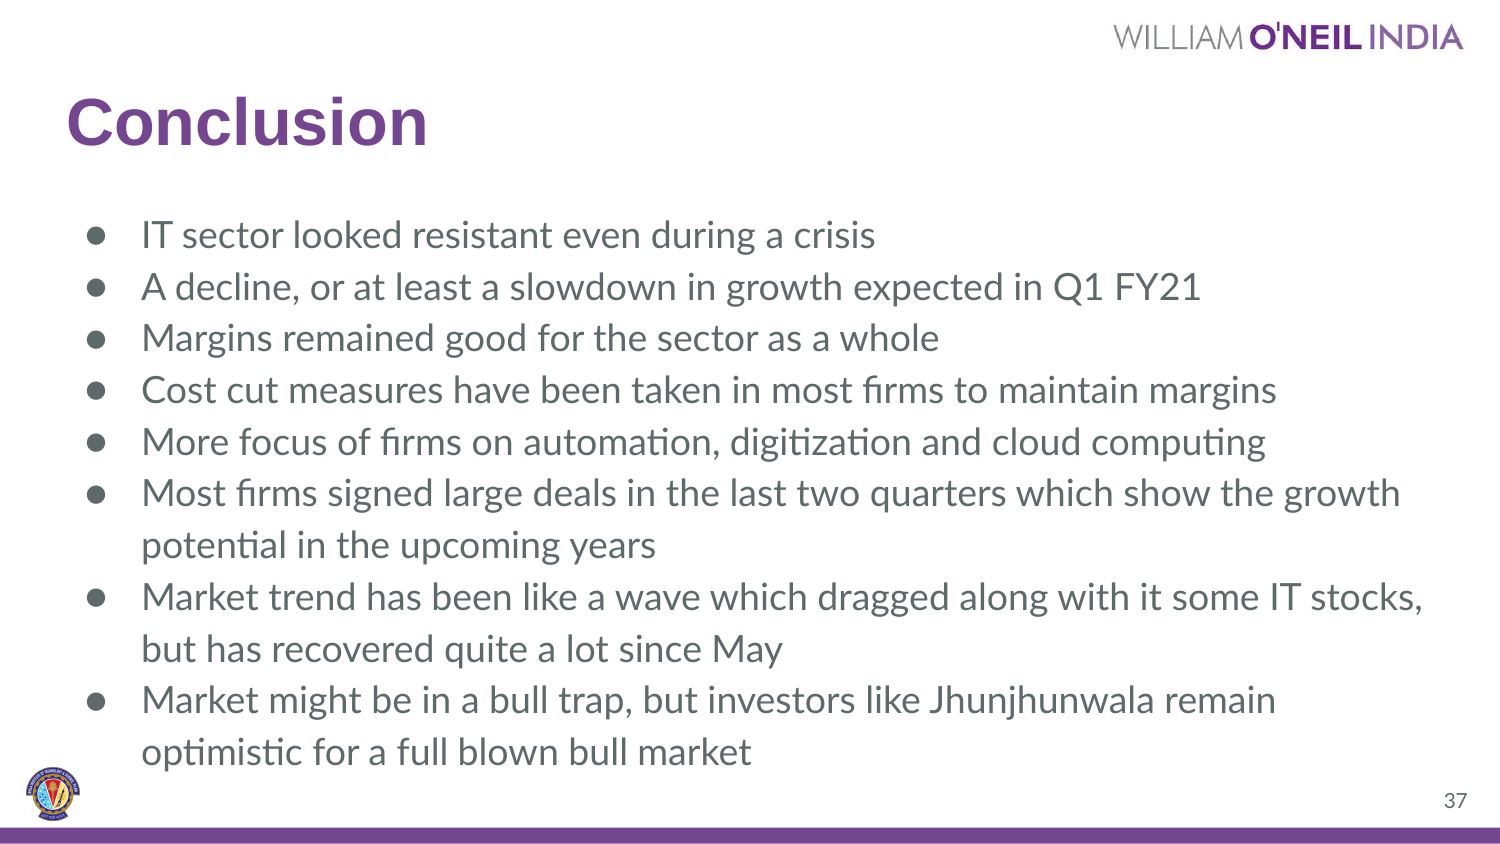

# Conclusion
IT sector looked resistant even during a crisis
A decline, or at least a slowdown in growth expected in Q1 FY21
Margins remained good for the sector as a whole
Cost cut measures have been taken in most firms to maintain margins
More focus of firms on automation, digitization and cloud computing
Most firms signed large deals in the last two quarters which show the growth potential in the upcoming years
Market trend has been like a wave which dragged along with it some IT stocks, but has recovered quite a lot since May
Market might be in a bull trap, but investors like Jhunjhunwala remain optimistic for a full blown bull market

37